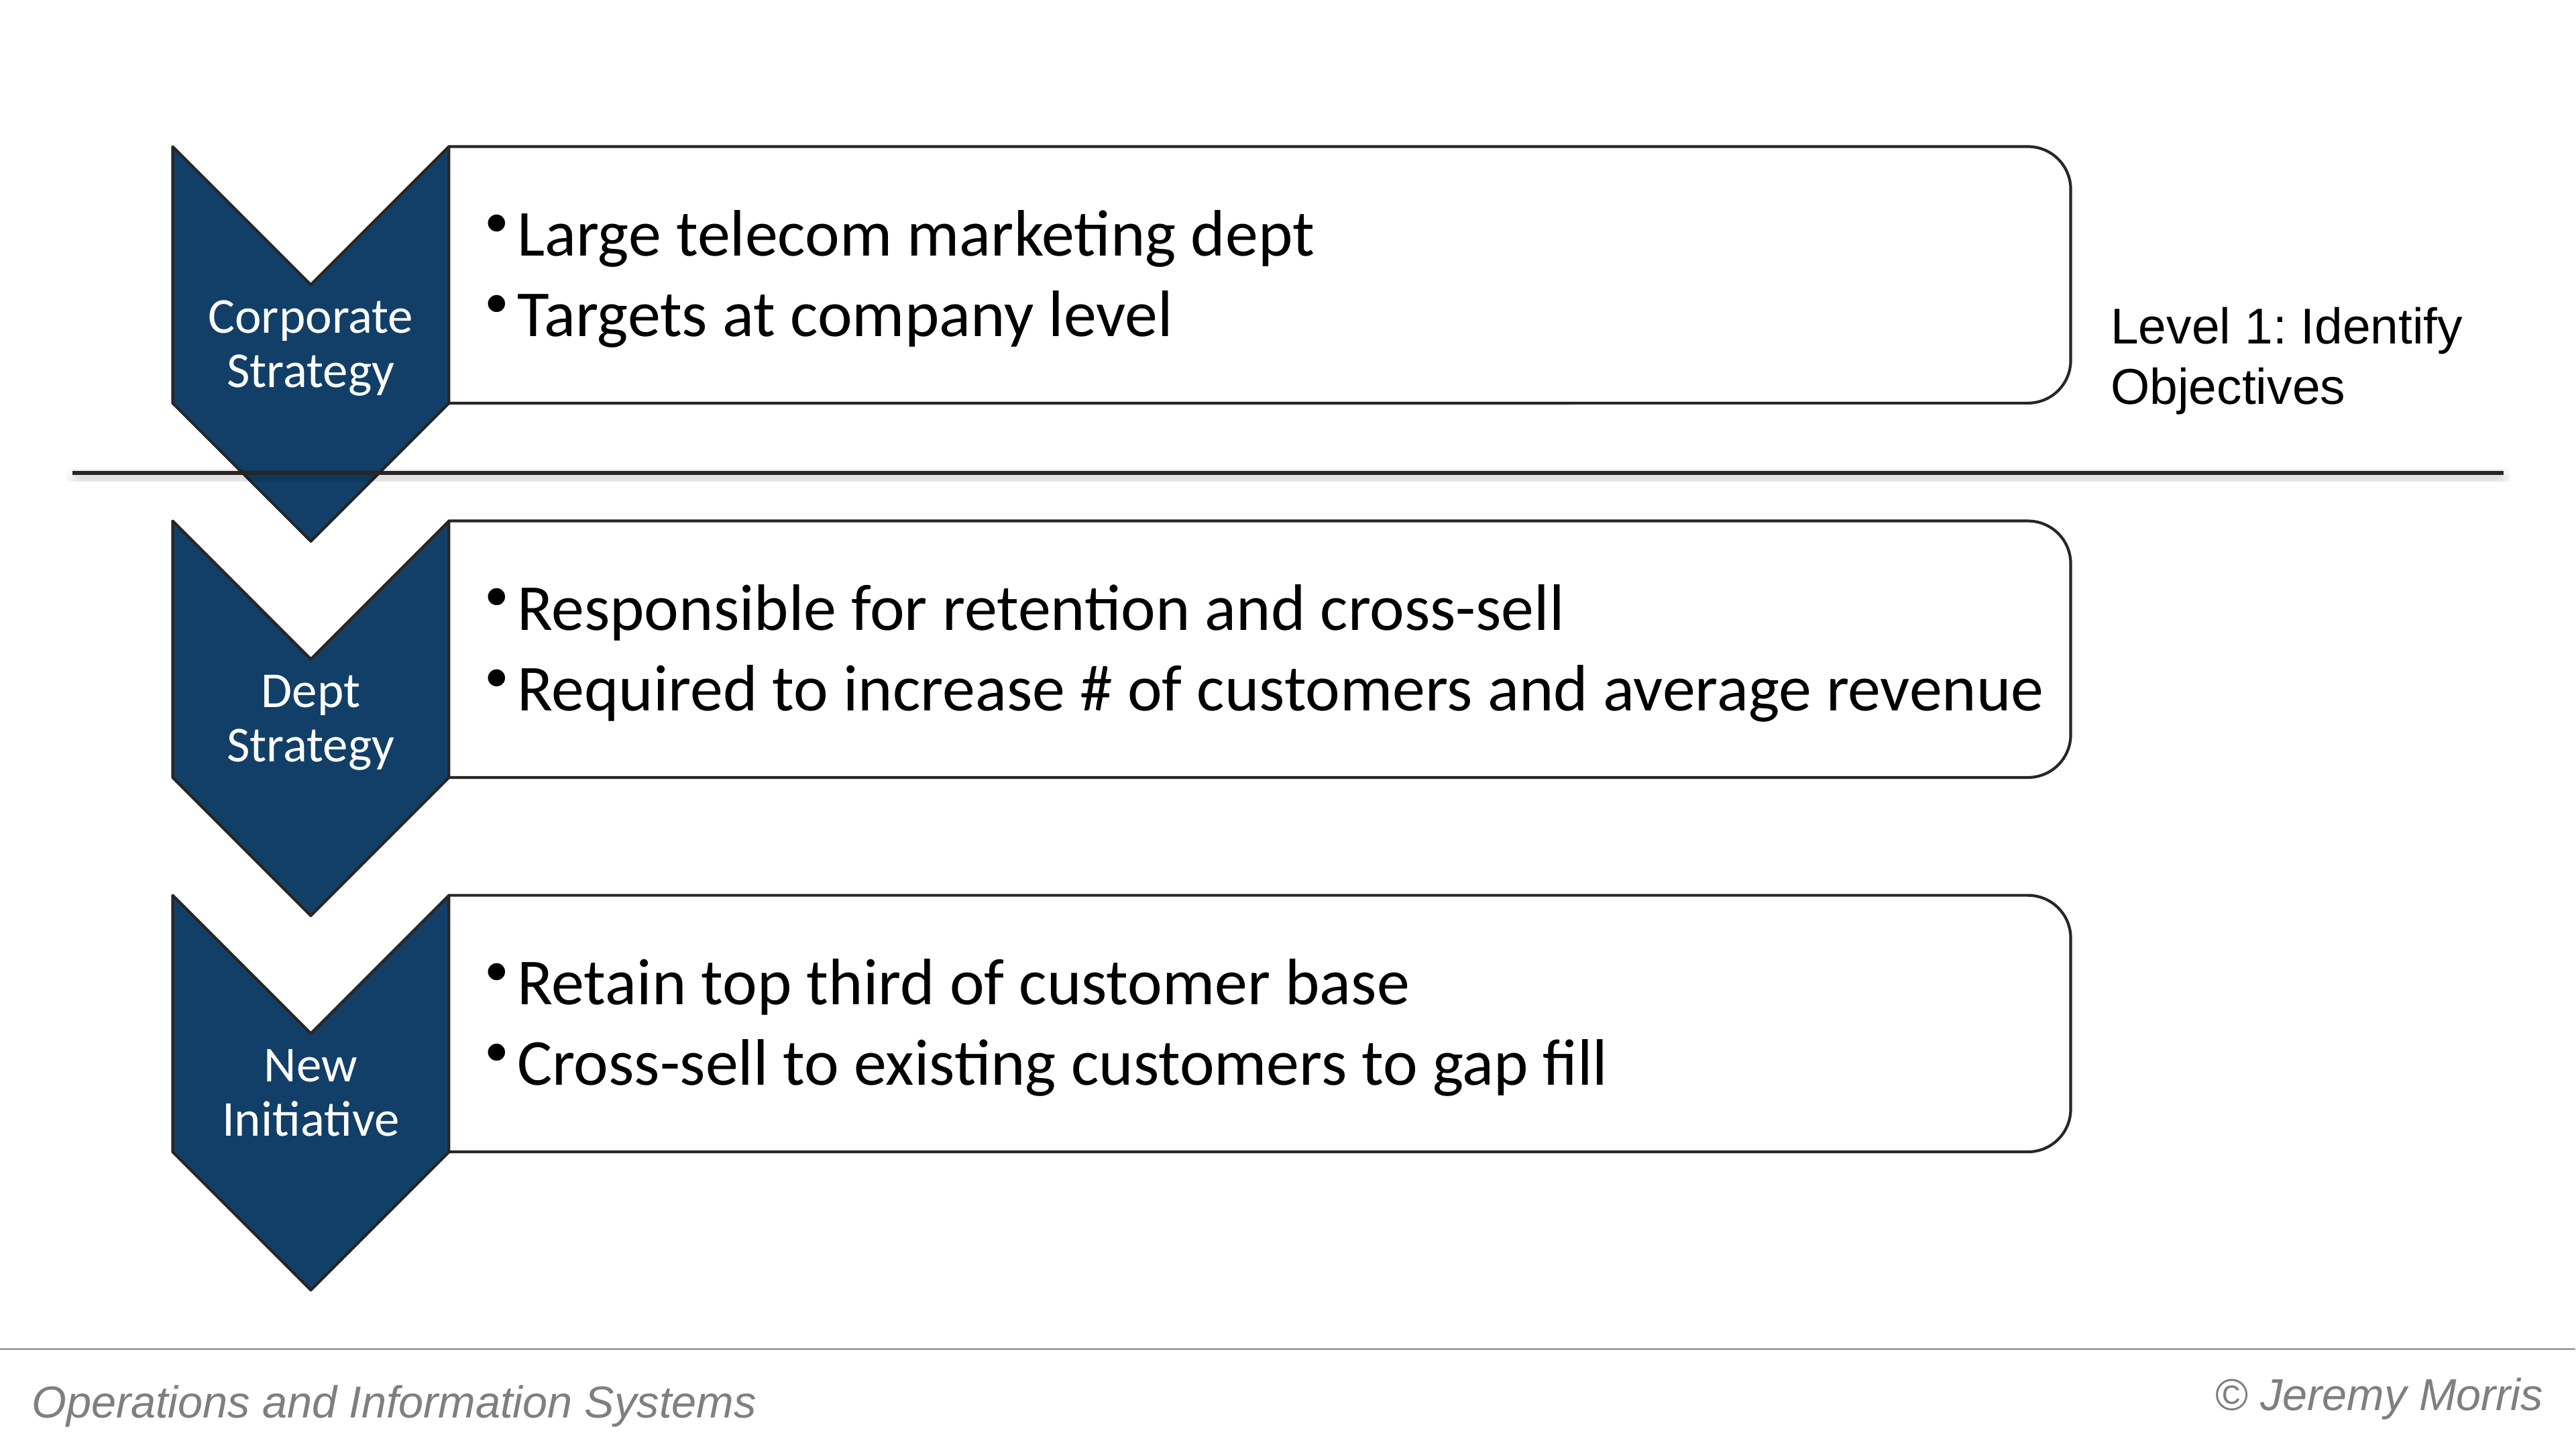

Corporate Strategy
Large telecom marketing dept
Targets at company level
Dept Strategy
Responsible for retention and cross-sell
Required to increase # of customers and average revenue
New Initiative
Retain top third of customer base
Cross-sell to existing customers to gap fill
Level 1: Identify Objectives